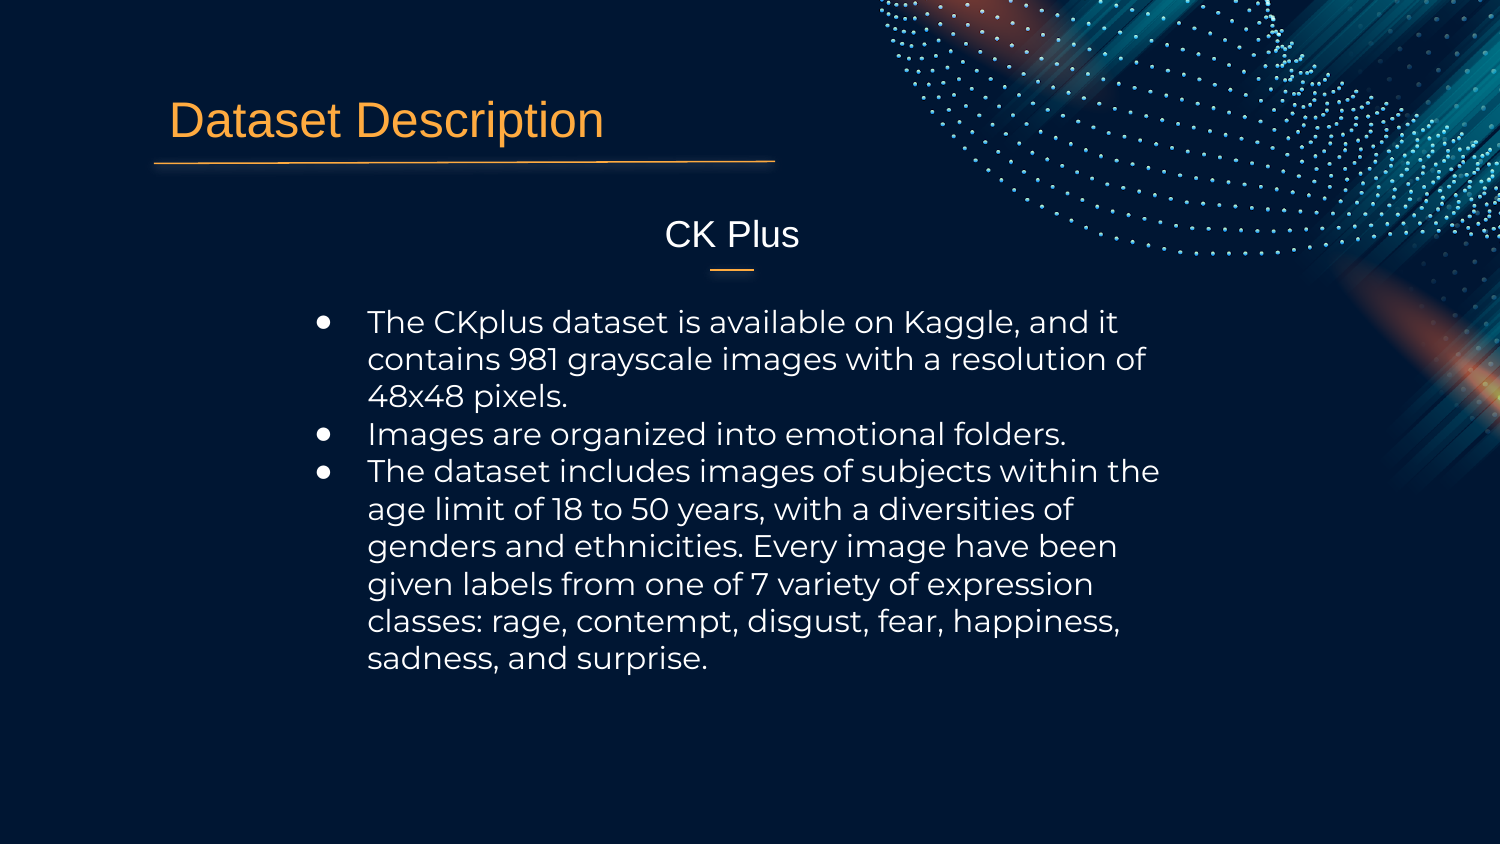

Dataset Description
# CK Plus
The CKplus dataset is available on Kaggle, and it contains 981 grayscale images with a resolution of 48x48 pixels.
Images are organized into emotional folders.
The dataset includes images of subjects within the age limit of 18 to 50 years, with a diversities of genders and ethnicities. Every image have been given labels from one of 7 variety of expression classes: rage, contempt, disgust, fear, happiness, sadness, and surprise.